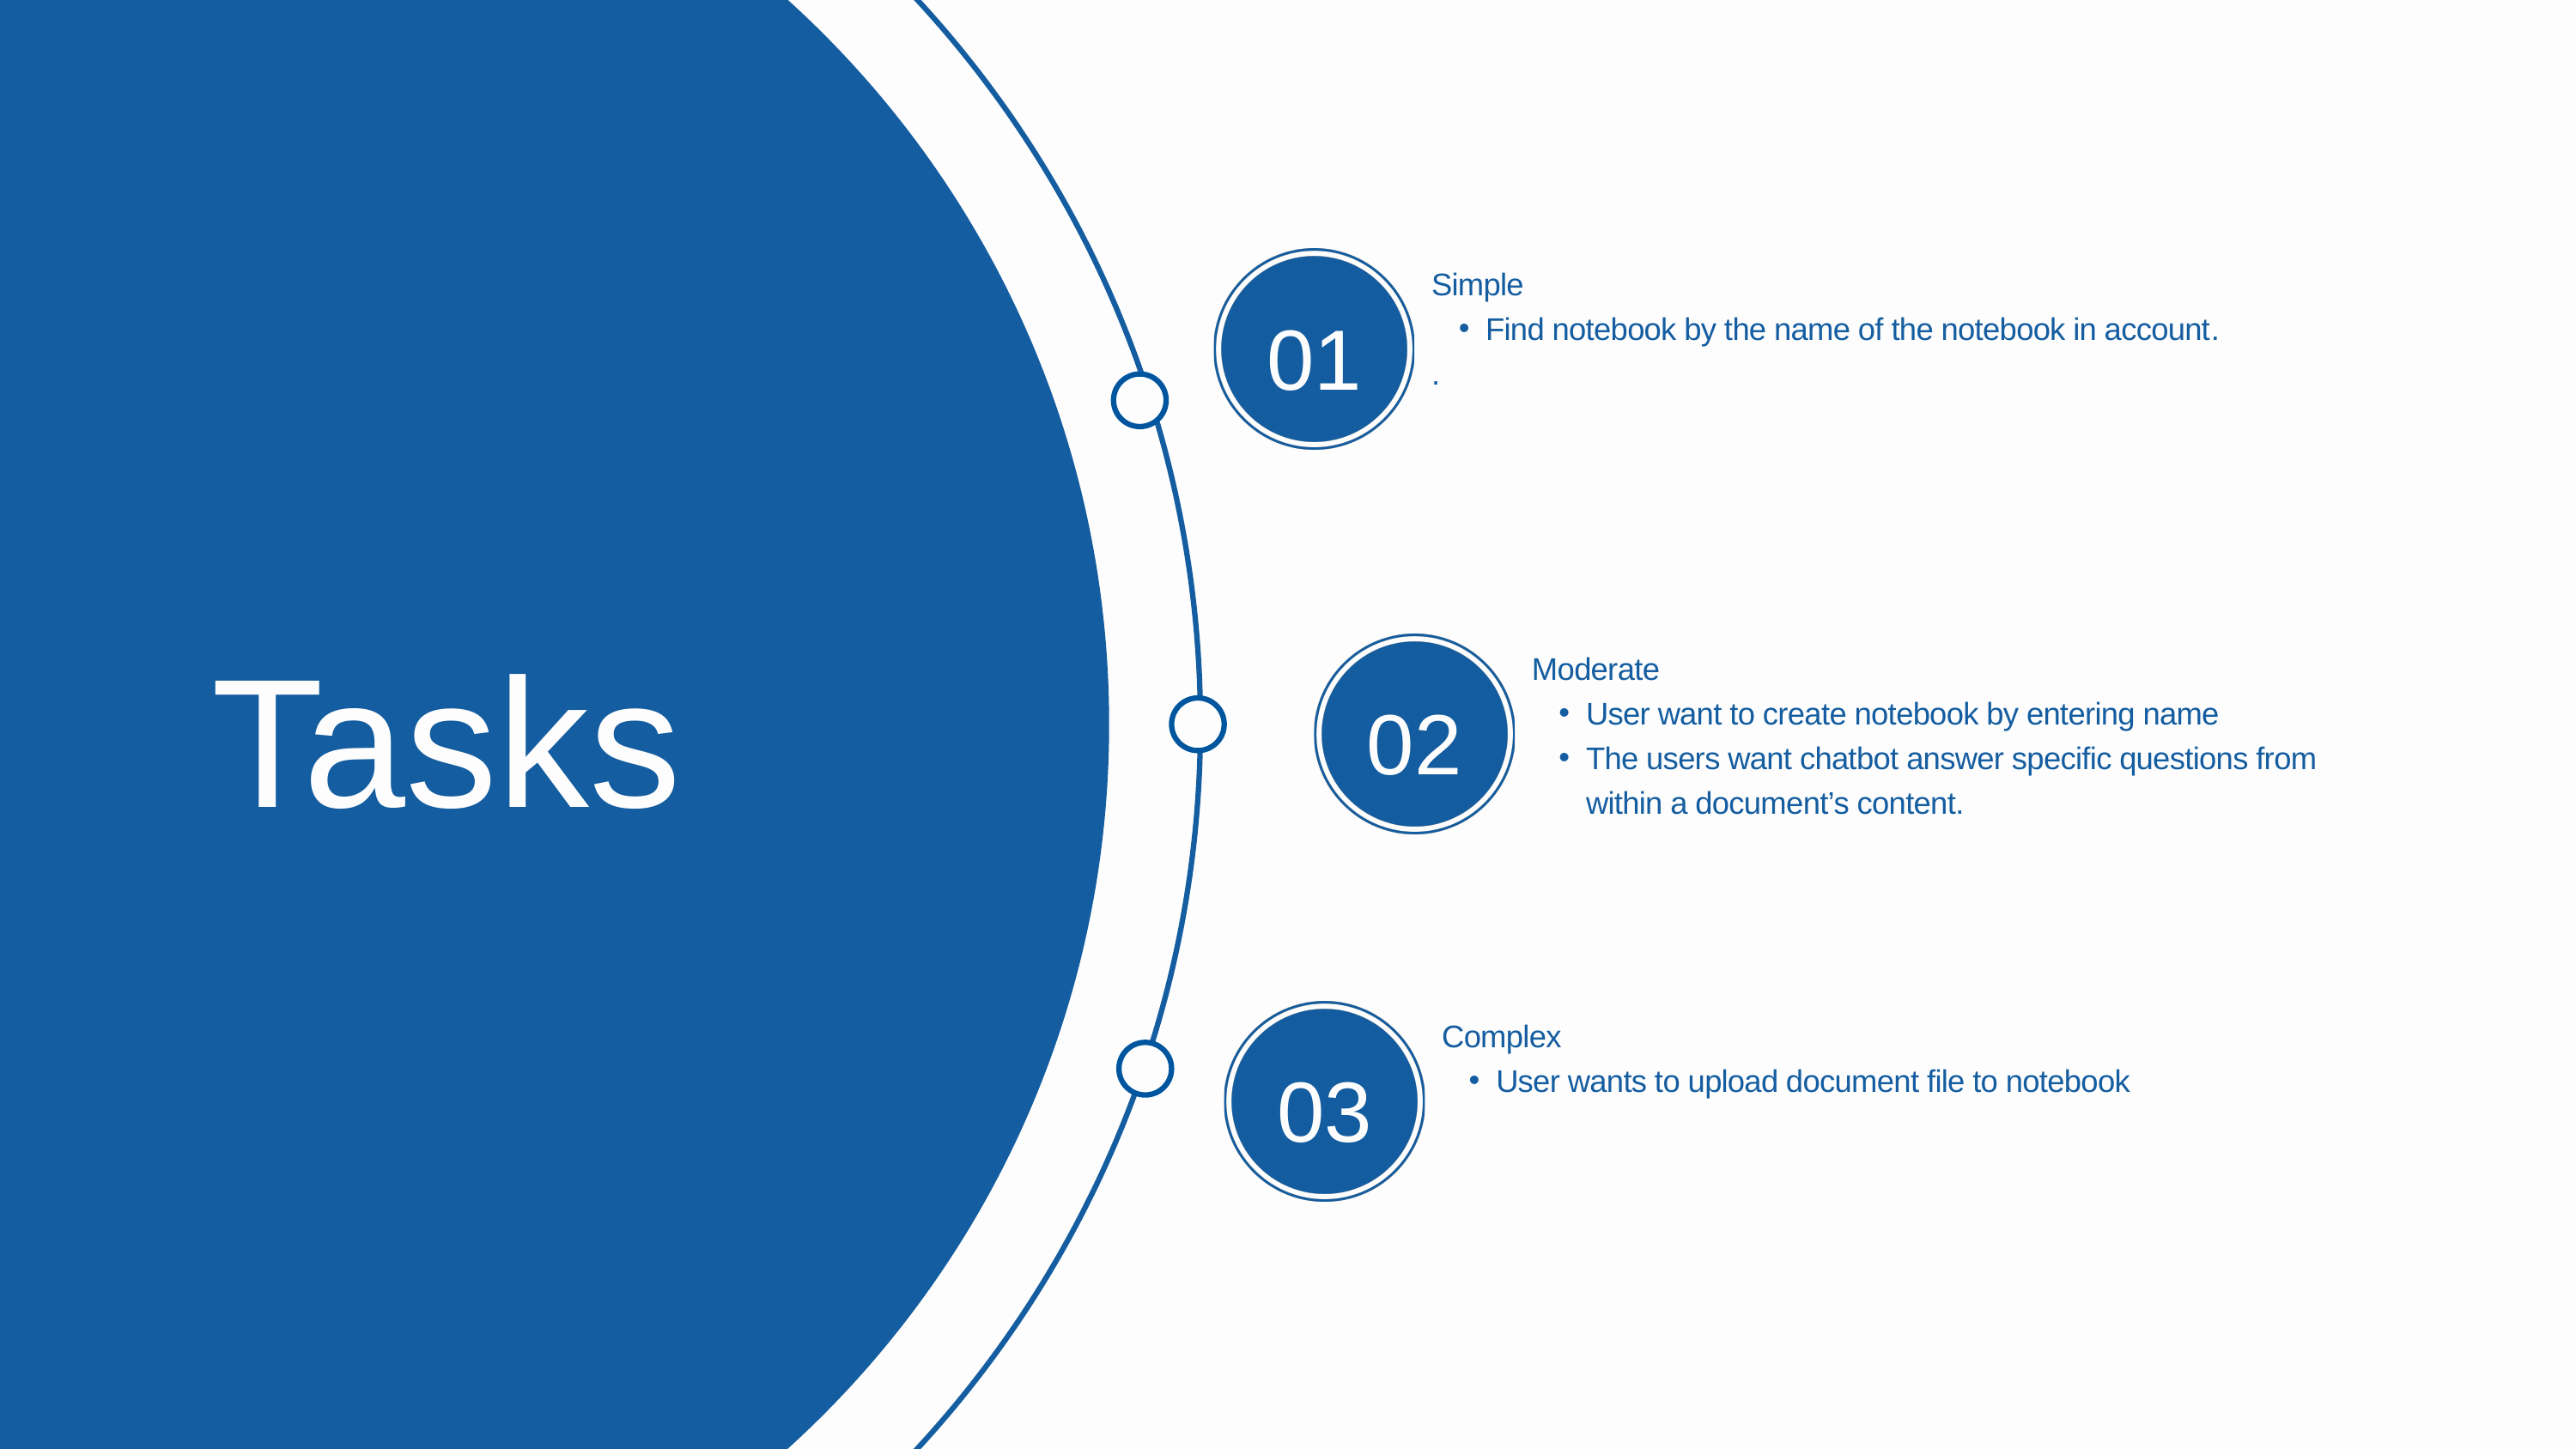

Simple
Find notebook by the name of the notebook in account.
.
01

Tasks

Moderate
User want to create notebook by entering name
The users want chatbot answer specific questions from within a document’s content.
02

Complex
User wants to upload document file to notebook
03